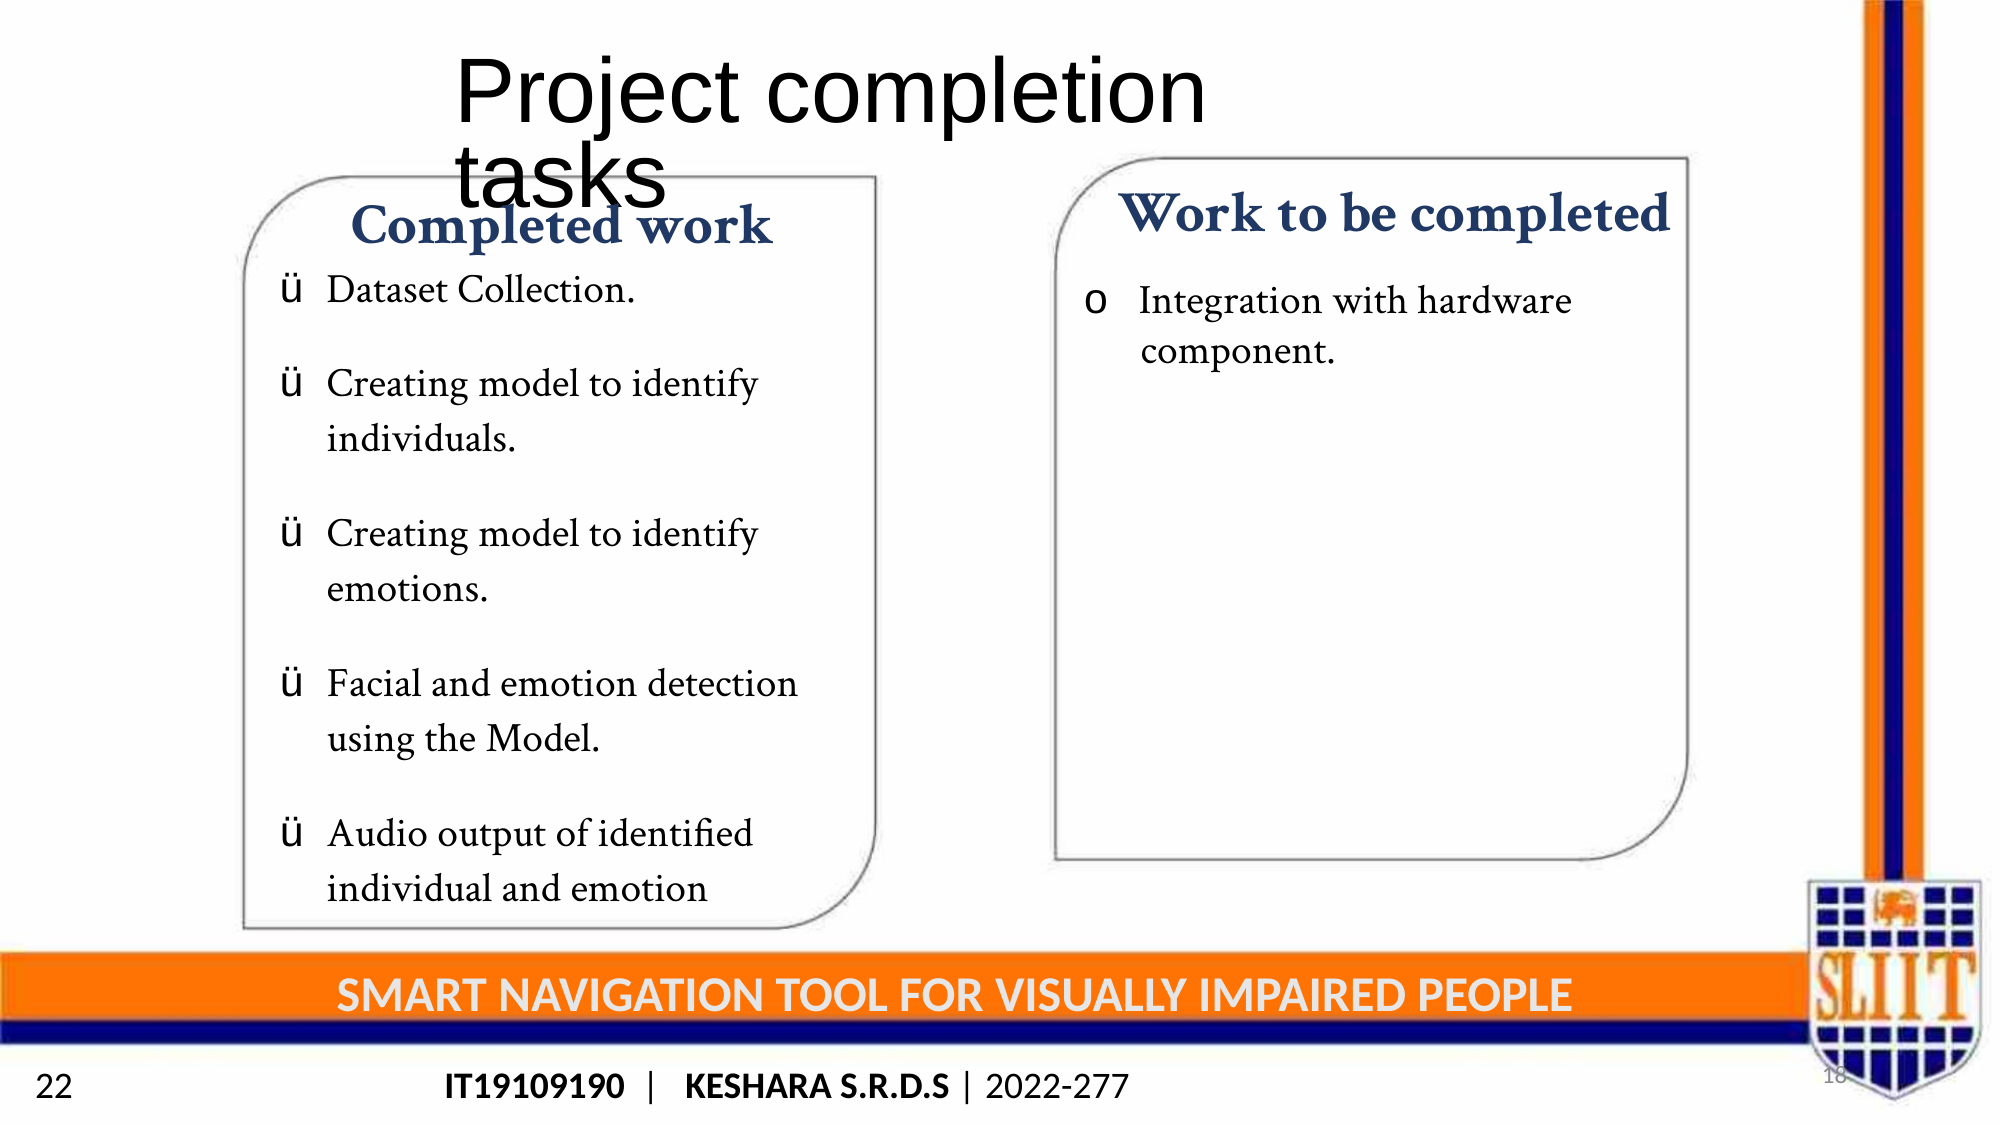

Project completion tasks
Work to be completed
Completed work
ü Dataset Collection.
o Integration with hardware
component.
ü Creating model to identify
individuals.
ü Creating model to identify
emotions.
ü Facial and emotion detection
using the Model.
ü Audio output of identified
individual and emotion
SMART NAVIGATION TOOL FOR VISUALLY IMPAIRED PEOPLE
18
22
IT19109190 | KESHARA S.R.D.S | 2022-277